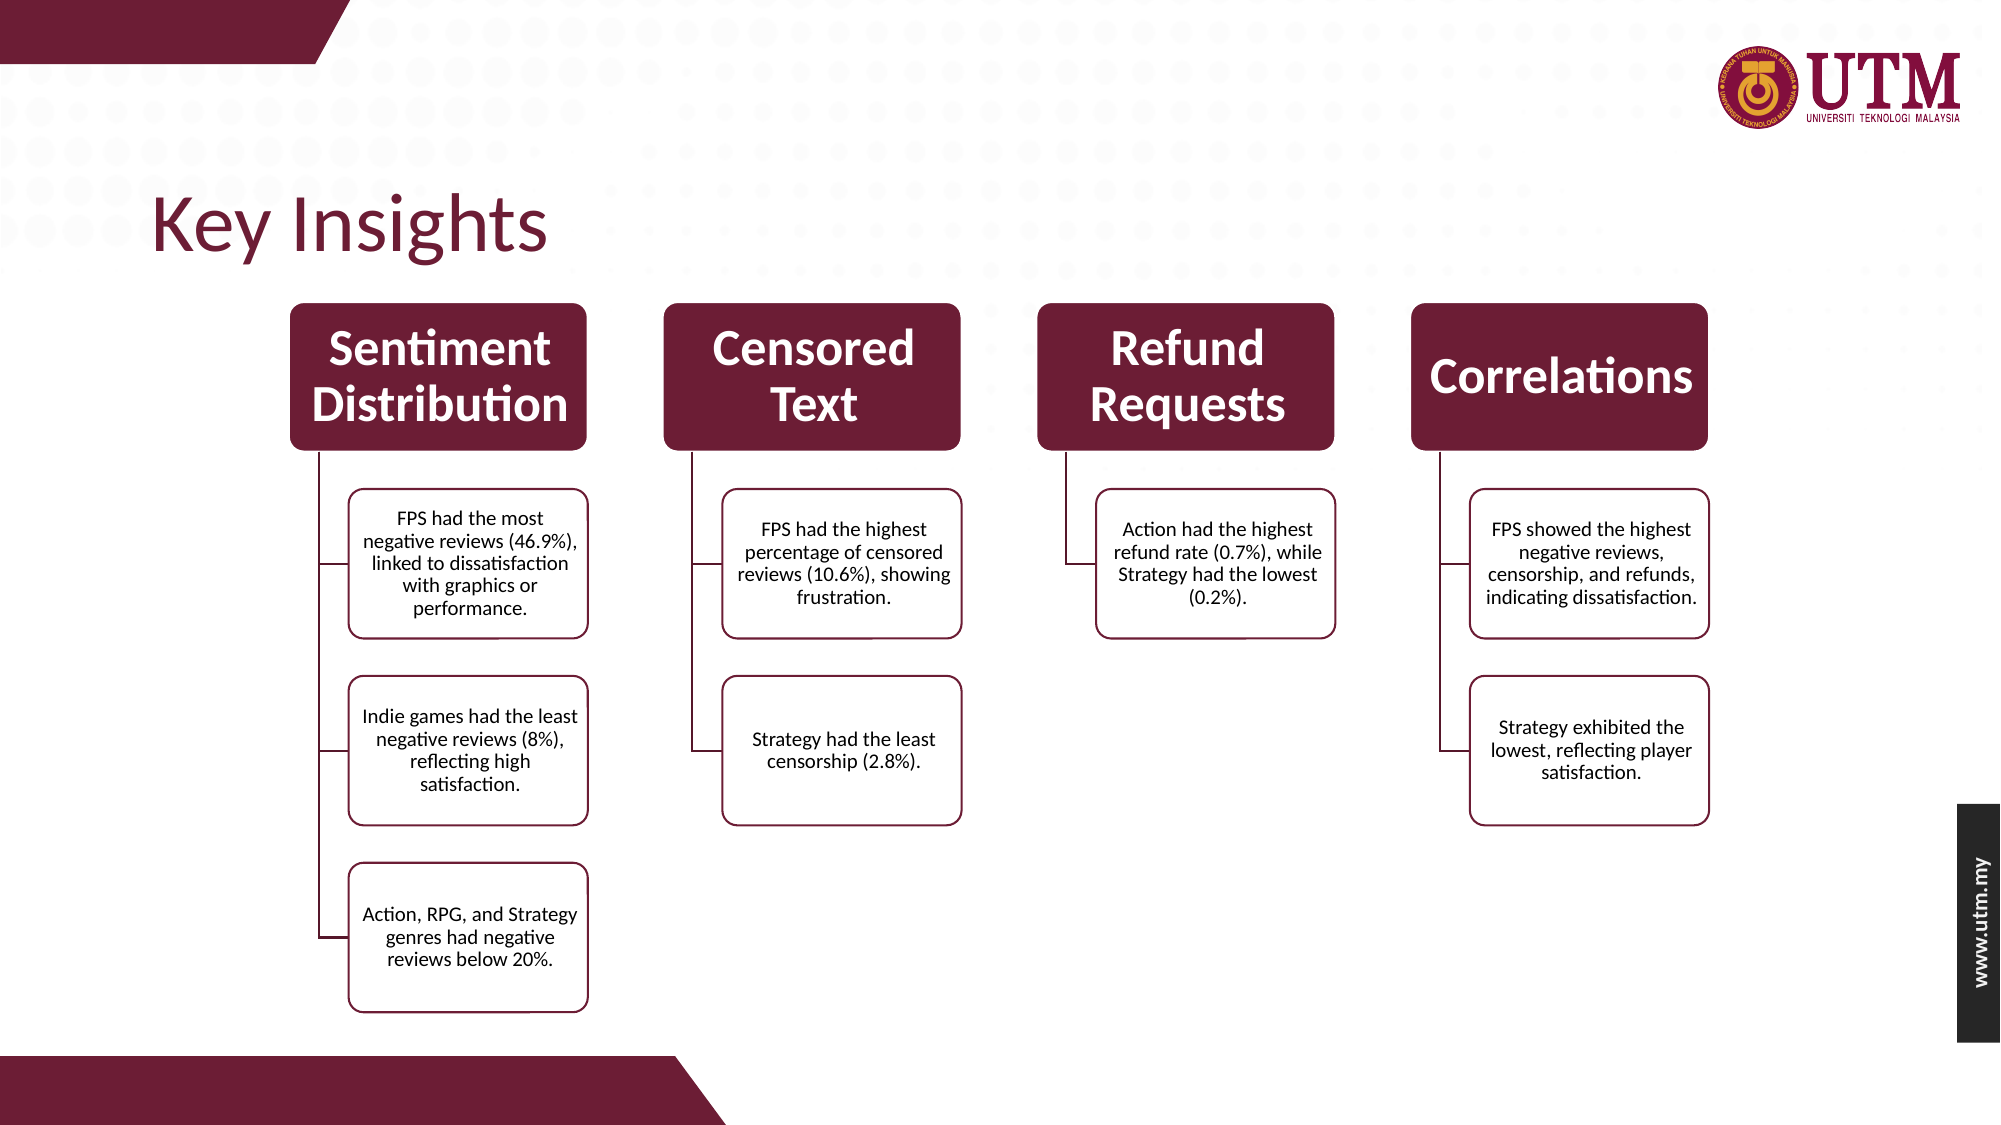

# Key Insights
Sentiment Distribution
FPS had the most negative reviews (46.9%), linked to dissatisfaction with graphics or performance.
Indie games had the least negative reviews (8%), reflecting high satisfaction.
Action, RPG, and Strategy genres had negative reviews below 20%.
Censored Text
FPS had the highest percentage of censored reviews (10.6%), showing frustration.
Strategy had the least censorship (2.8%).
Refund Requests
Action had the highest refund rate (0.7%), while Strategy had the lowest (0.2%).
Correlations
FPS showed the highest negative reviews, censorship, and refunds, indicating dissatisfaction.
Strategy exhibited the lowest, reflecting player satisfaction.